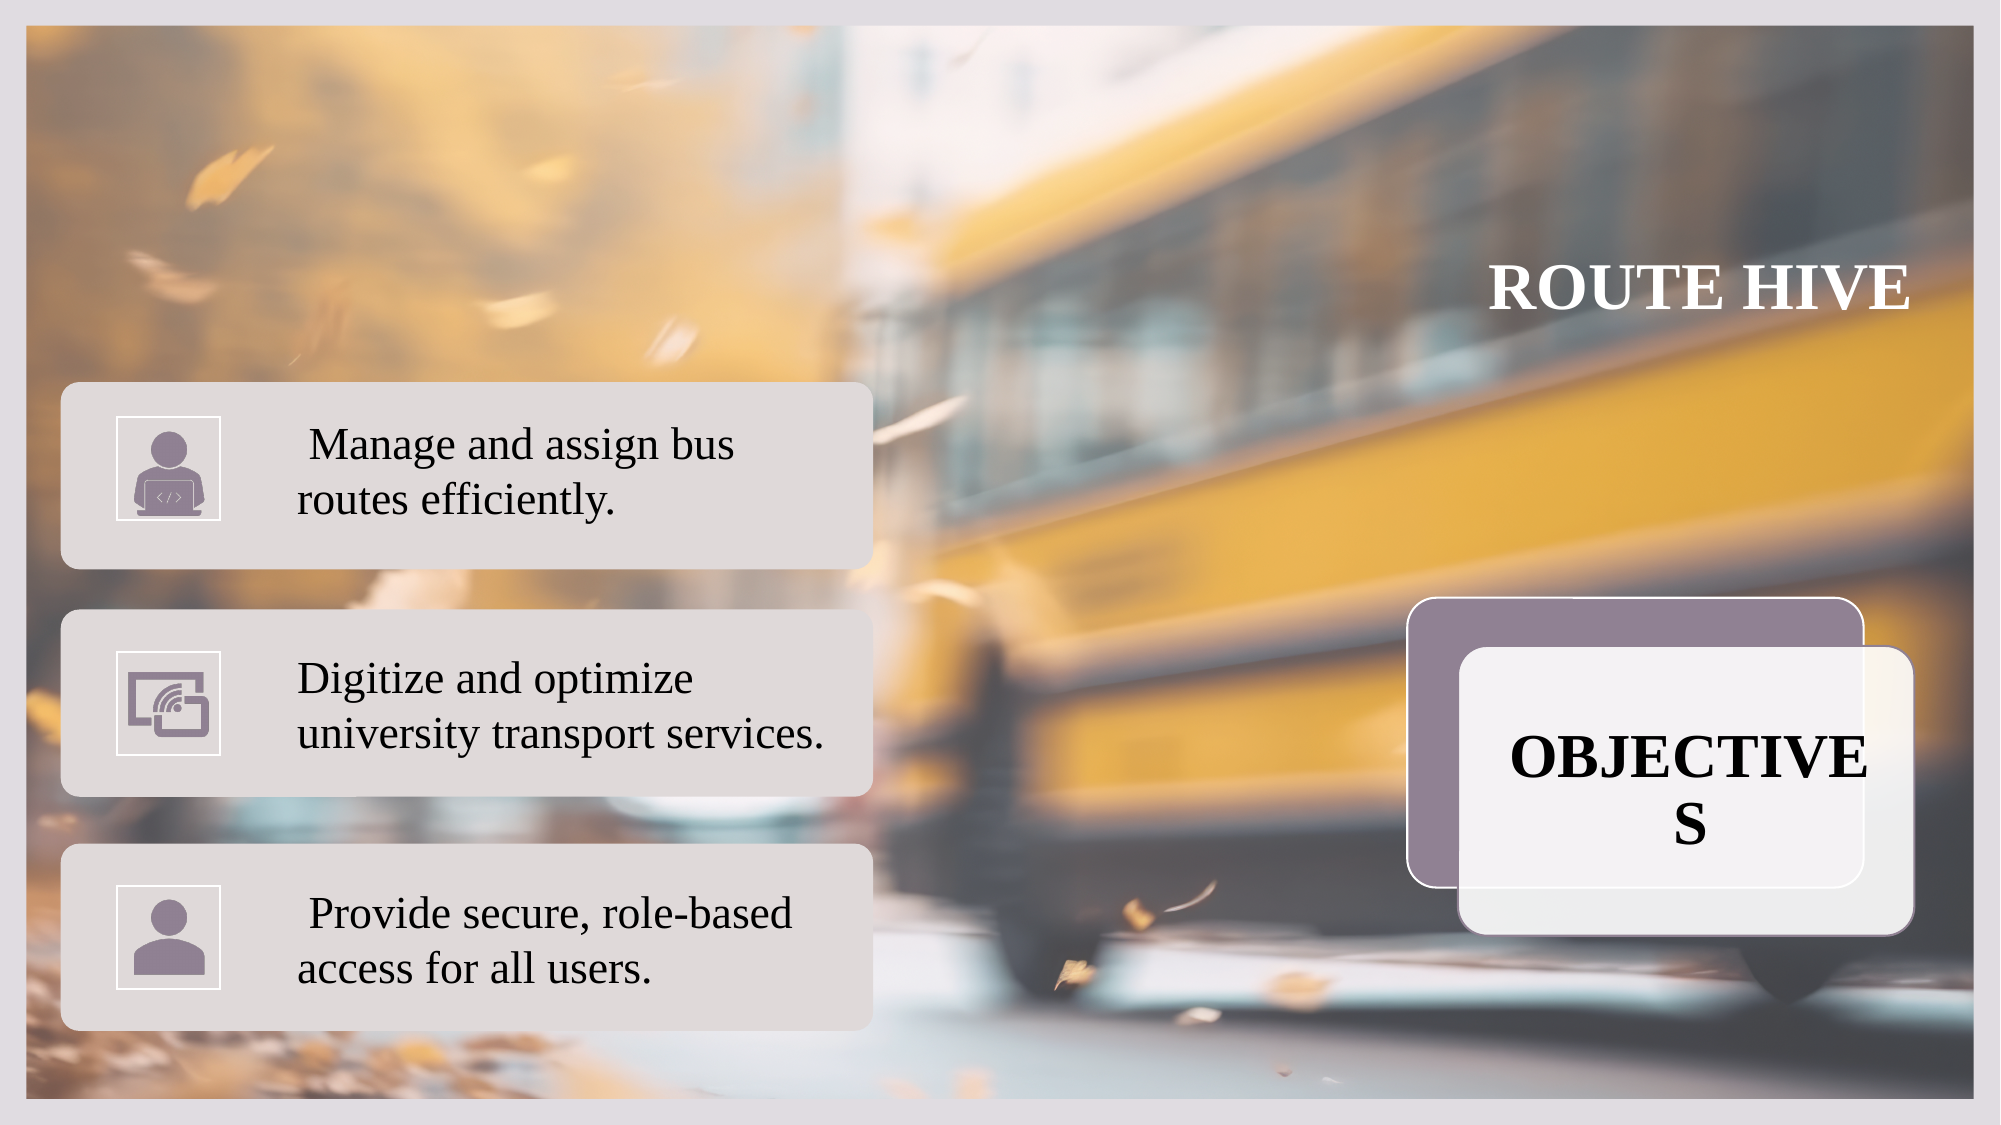

# ROUTE HIVE
 Manage and assign bus routes efficiently.
Digitize and optimize university transport services.
 Provide secure, role-based access for all users.
OBJECTIVES